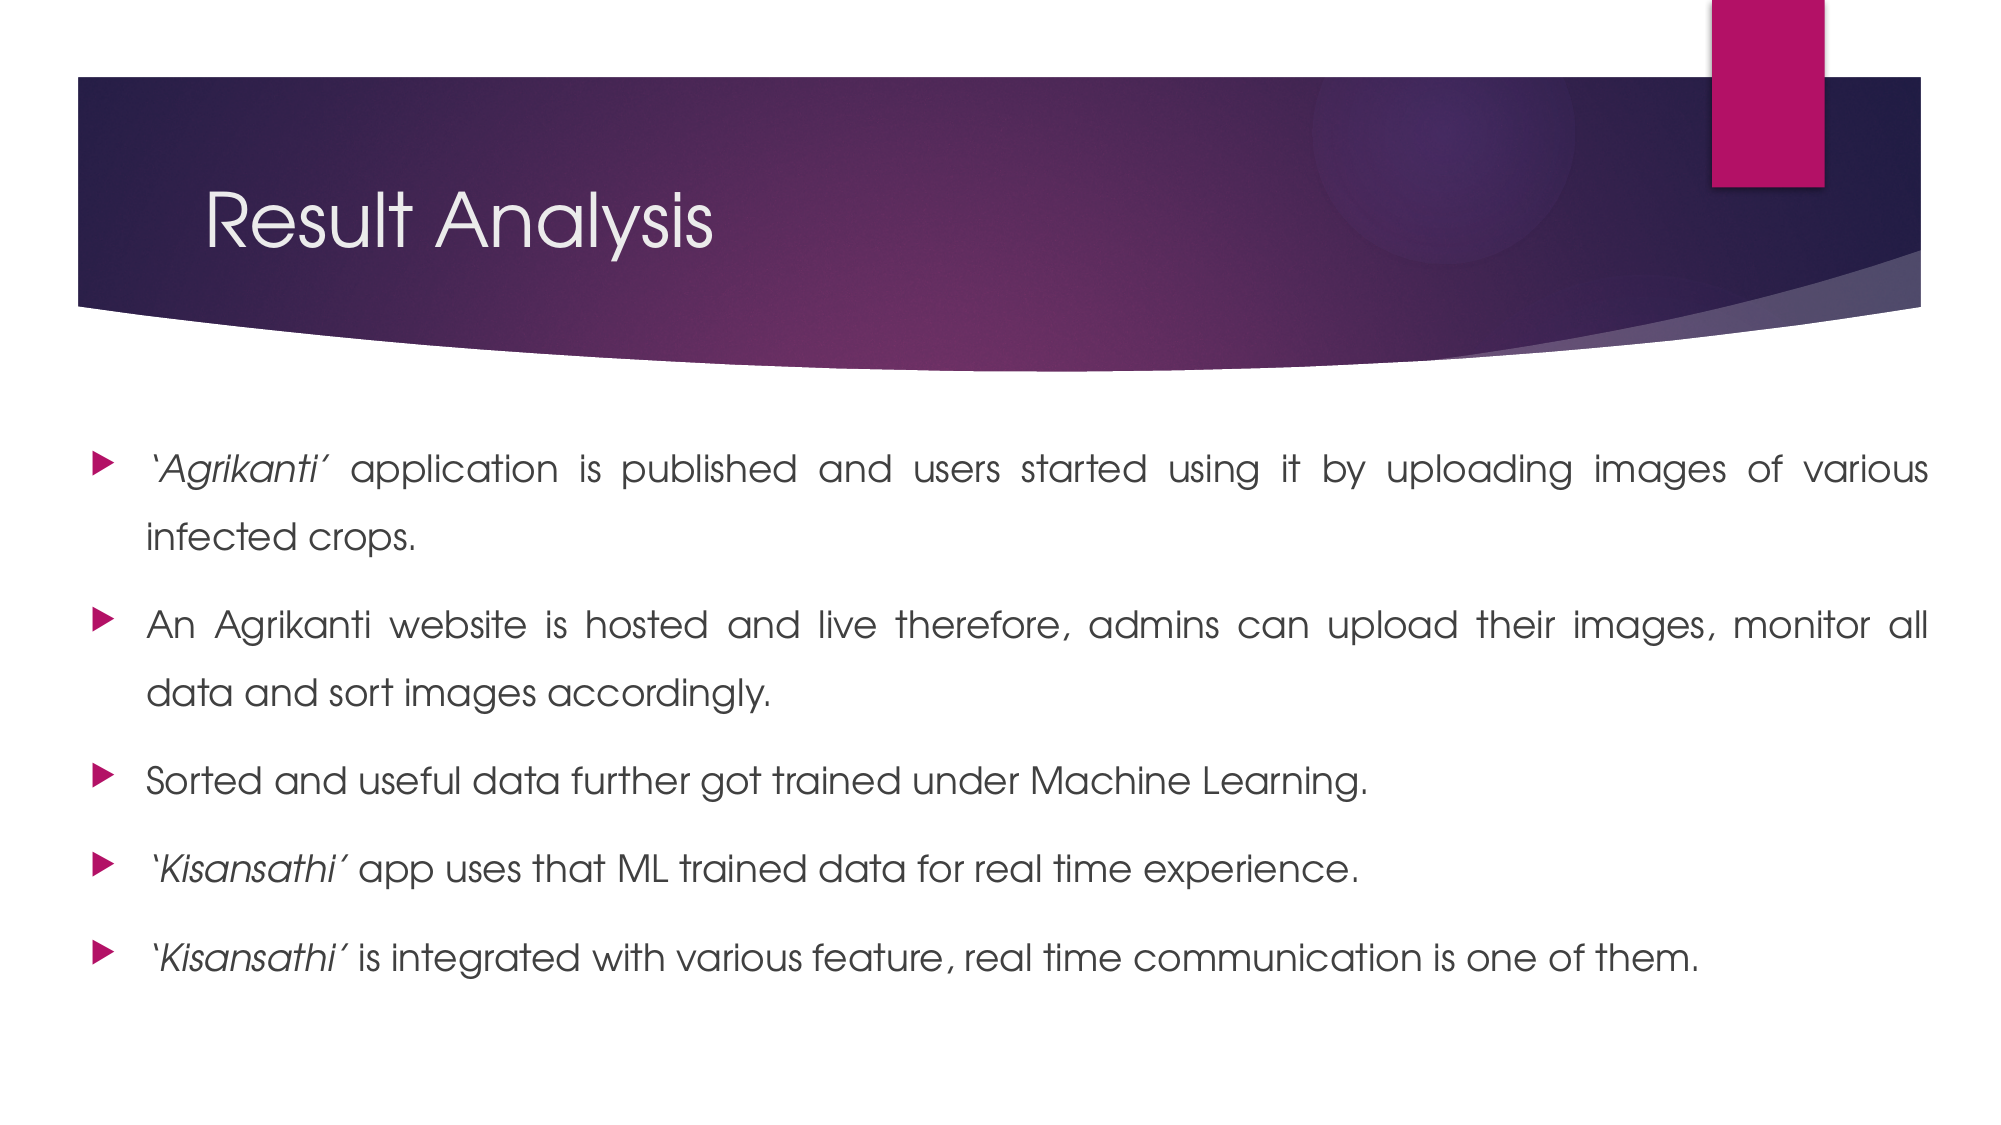

# Result Analysis

‘Agrikanti’ application is published and users started using it by uploading images of various infected crops.
An Agrikanti website is hosted and live therefore, admins can upload their images, monitor all data and sort images accordingly.
Sorted and useful data further got trained under Machine Learning.
‘Kisansathi’ app uses that ML trained data for real time experience.
‘Kisansathi’ is integrated with various feature, real time communication is one of them.